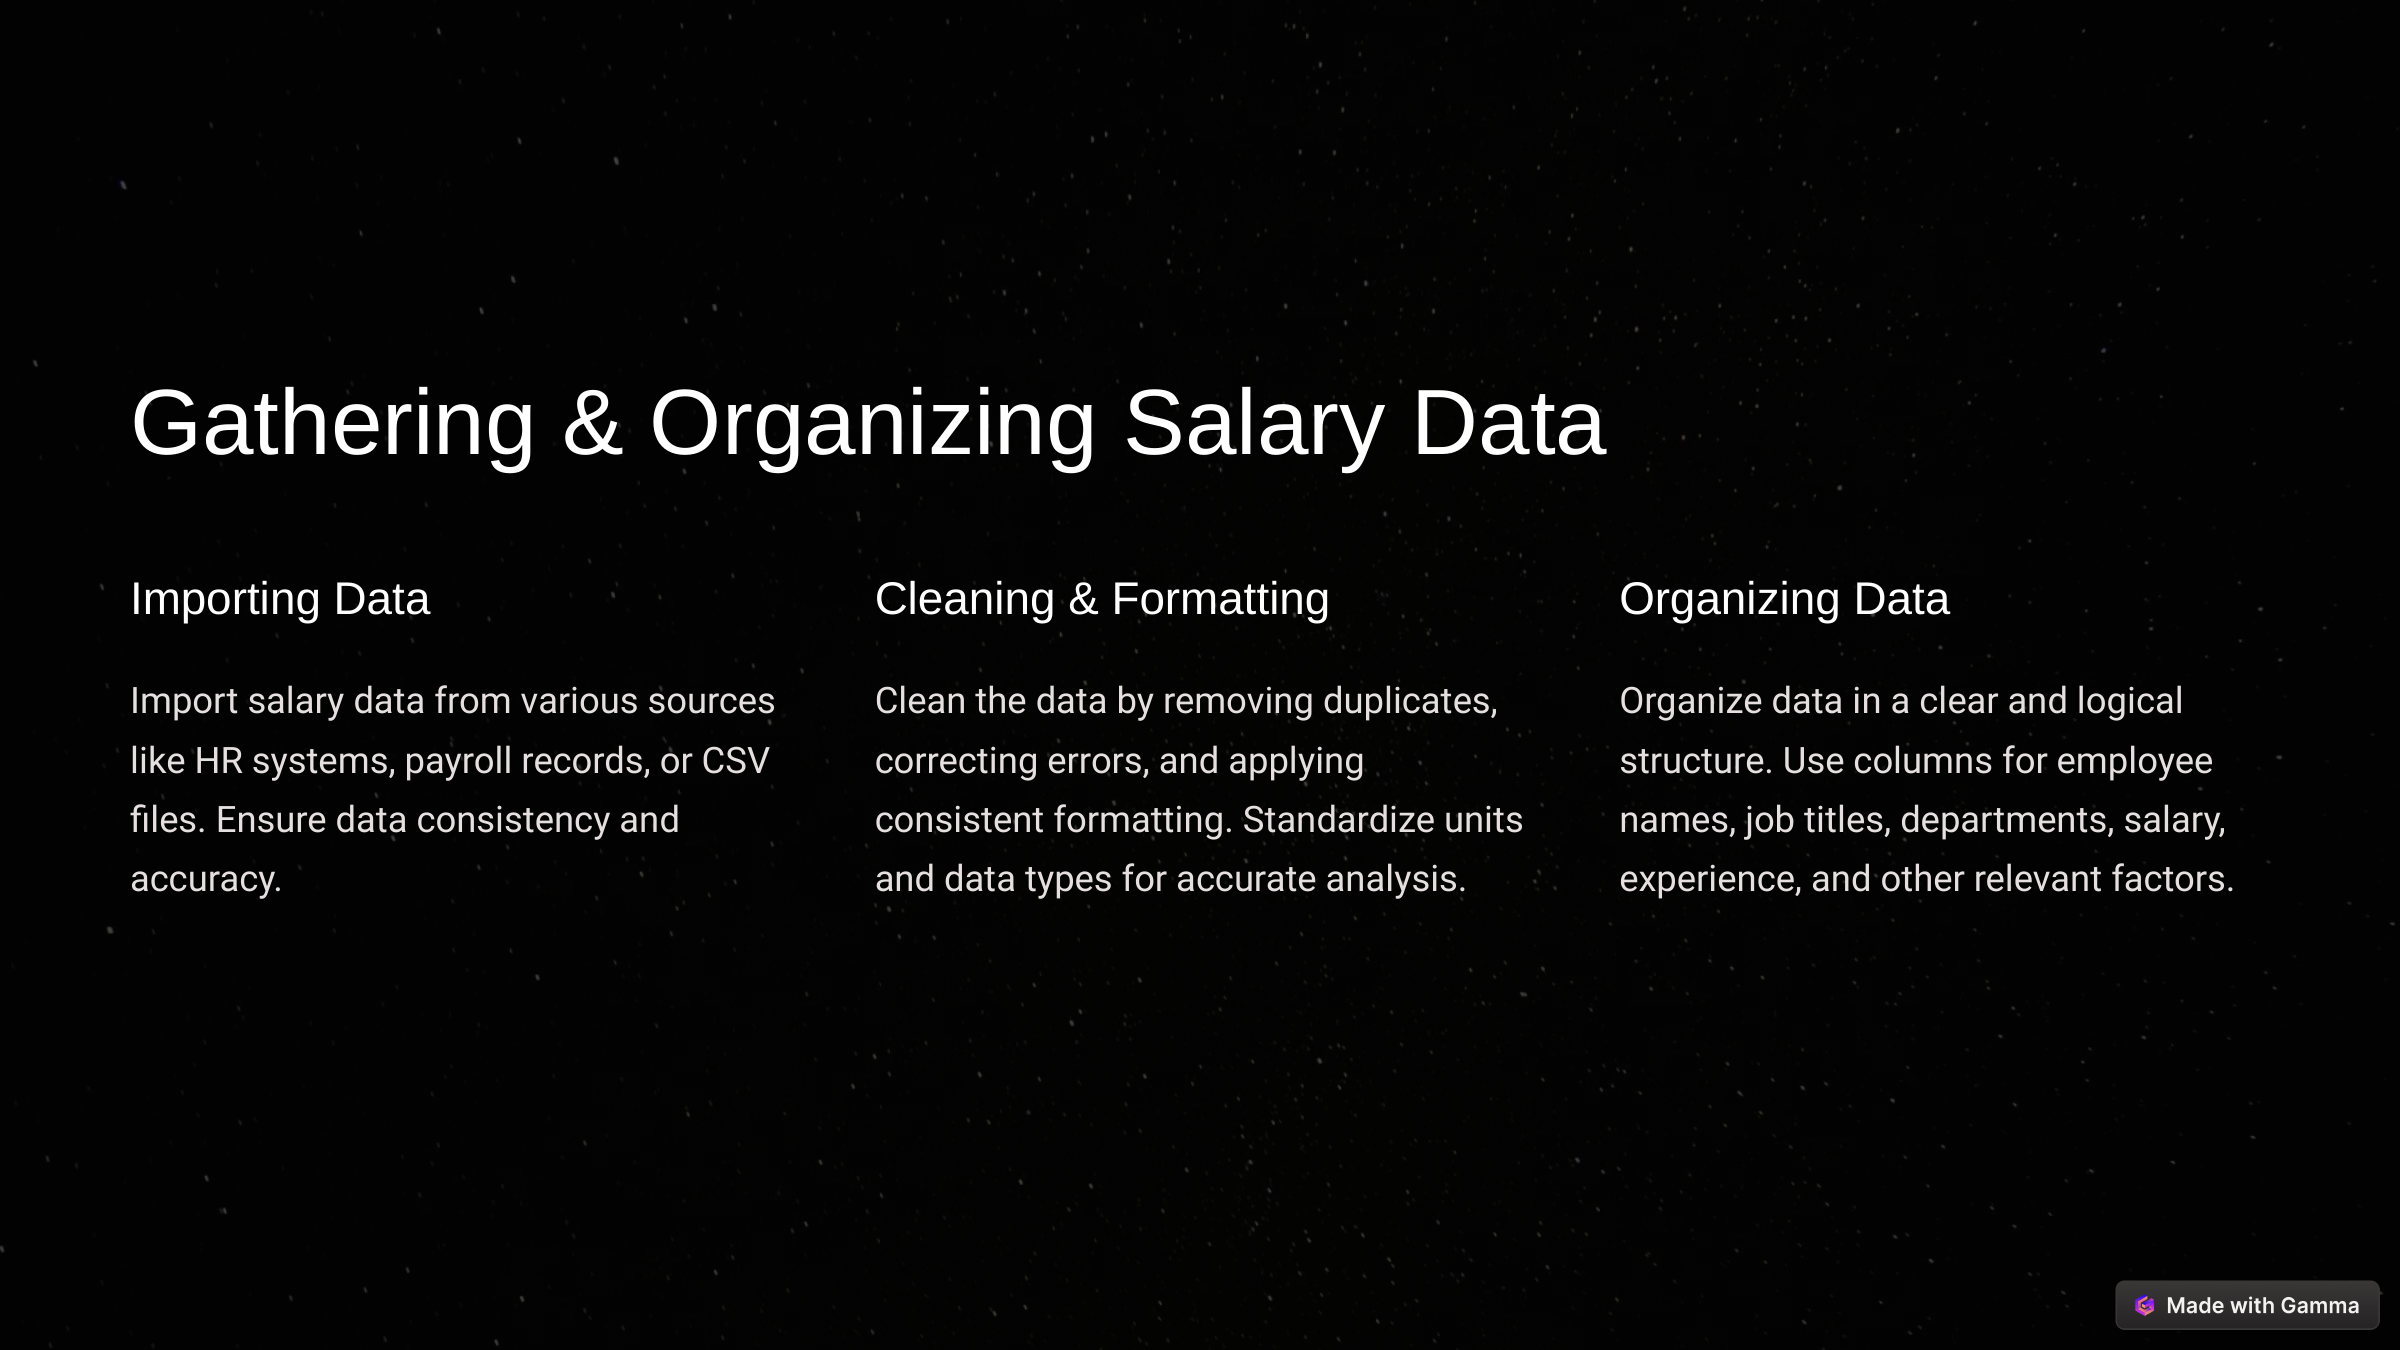

Gathering & Organizing Salary Data
Importing Data
Cleaning & Formatting
Organizing Data
Import salary data from various sources like HR systems, payroll records, or CSV files. Ensure data consistency and accuracy.
Clean the data by removing duplicates, correcting errors, and applying consistent formatting. Standardize units and data types for accurate analysis.
Organize data in a clear and logical structure. Use columns for employee names, job titles, departments, salary, experience, and other relevant factors.